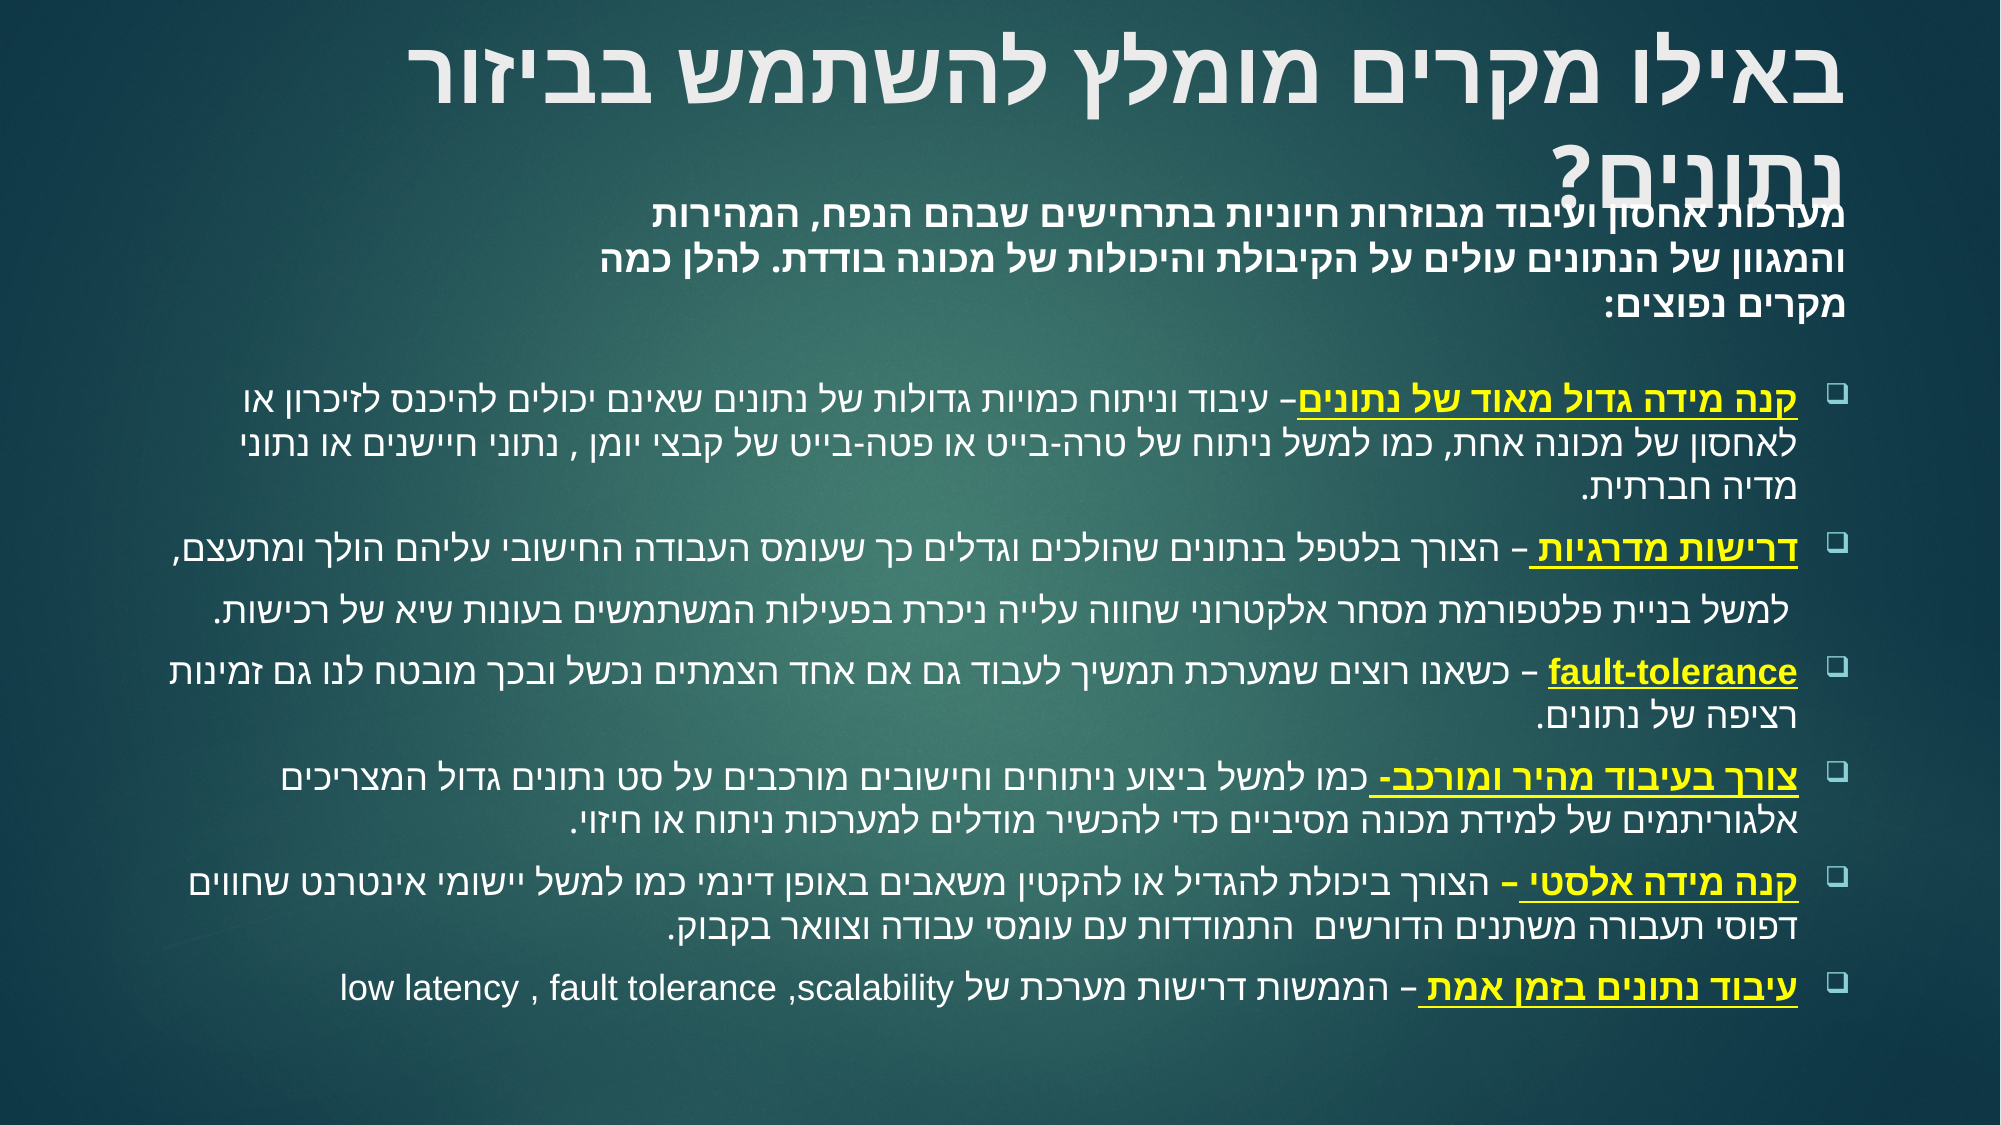

# באילו מקרים מומלץ להשתמש בביזור נתונים?
מערכות אחסון ועיבוד מבוזרות חיוניות בתרחישים שבהם הנפח, המהירות והמגוון של הנתונים עולים על הקיבולת והיכולות של מכונה בודדת. להלן כמה מקרים נפוצים:

קנה מידה גדול מאוד של נתונים– עיבוד וניתוח כמויות גדולות של נתונים שאינם יכולים להיכנס לזיכרון או לאחסון של מכונה אחת, כמו למשל ניתוח של טרה-בייט או פטה-בייט של קבצי יומן , נתוני חיישנים או נתוני מדיה חברתית.
דרישות מדרגיות – הצורך בלטפל בנתונים שהולכים וגדלים כך שעומס העבודה החישובי עליהם הולך ומתעצם,
      למשל בניית פלטפורמת מסחר אלקטרוני שחווה עלייה ניכרת בפעילות המשתמשים בעונות שיא של רכישות.
fault-tolerance – כשאנו רוצים שמערכת תמשיך לעבוד גם אם אחד הצמתים נכשל ובכך מובטח לנו גם זמינות רציפה של נתונים.
צורך בעיבוד מהיר ומורכב- כמו למשל ביצוע ניתוחים וחישובים מורכבים על סט נתונים גדול המצריכים אלגוריתמים של למידת מכונה מסיביים כדי להכשיר מודלים למערכות ניתוח או חיזוי.
קנה מידה אלסטי – הצורך ביכולת להגדיל או להקטין משאבים באופן דינמי כמו למשל יישומי אינטרנט שחווים דפוסי תעבורה משתנים הדורשים  התמודדות עם עומסי עבודה וצוואר בקבוק.
עיבוד נתונים בזמן אמת – הממשות דרישות מערכת של low latency , fault tolerance ,scalability